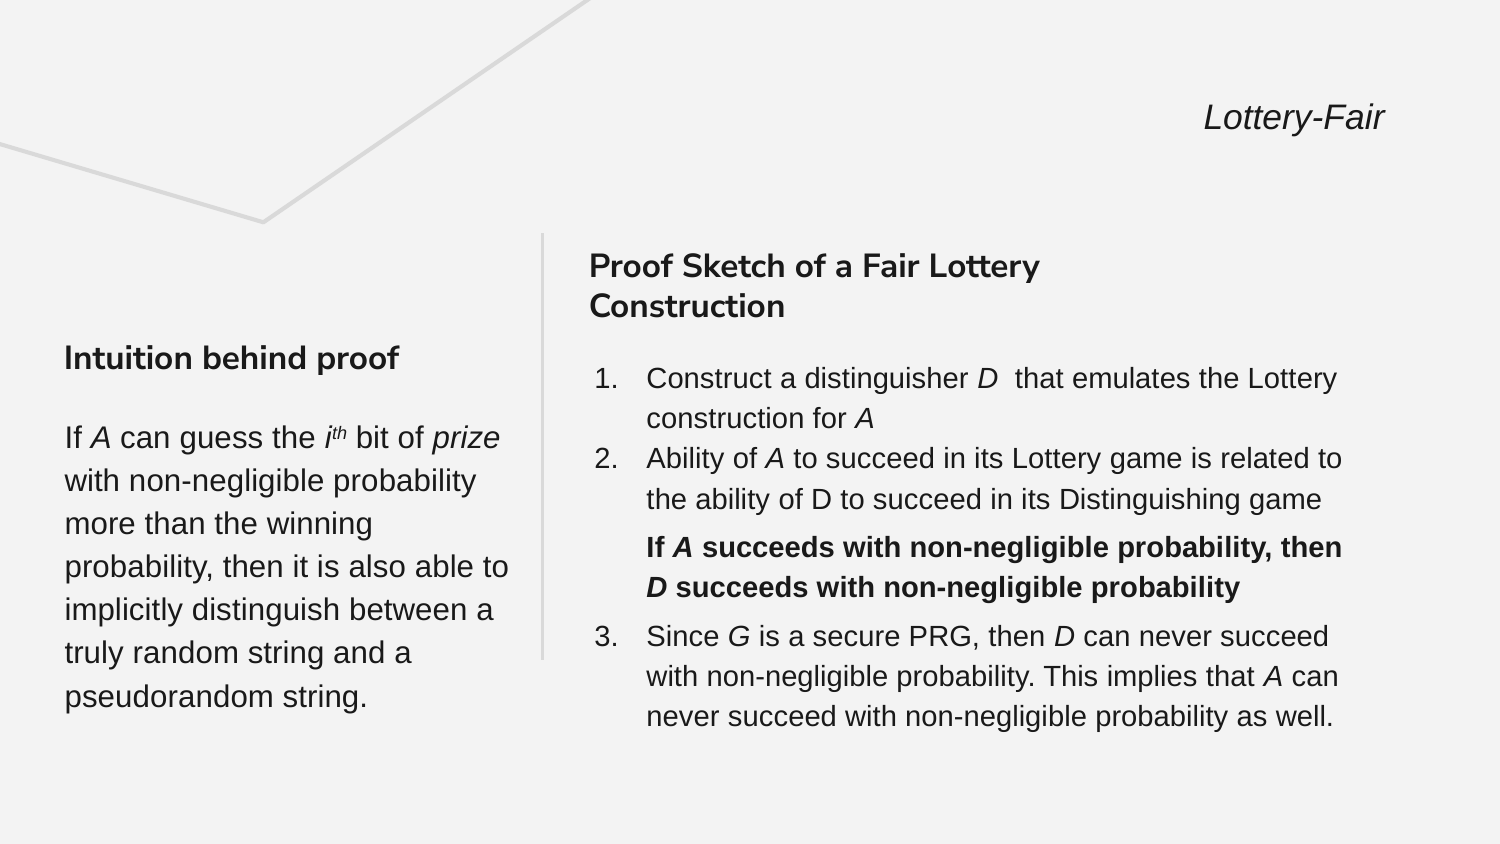

# Lottery-Fair
Proof Sketch of a Fair Lottery Construction
Intuition behind proof
Construct a distinguisher D  that emulates the Lottery construction for A
Ability of A to succeed in its Lottery game is related to the ability of D to succeed in its Distinguishing game
If A succeeds with non-negligible probability, then D succeeds with non-negligible probability
Since G is a secure PRG, then D can never succeed with non-negligible probability. This implies that A can never succeed with non-negligible probability as well.
If A can guess the ith bit of prize with non-negligible probability more than the winning probability, then it is also able to implicitly distinguish between a truly random string and a pseudorandom string.